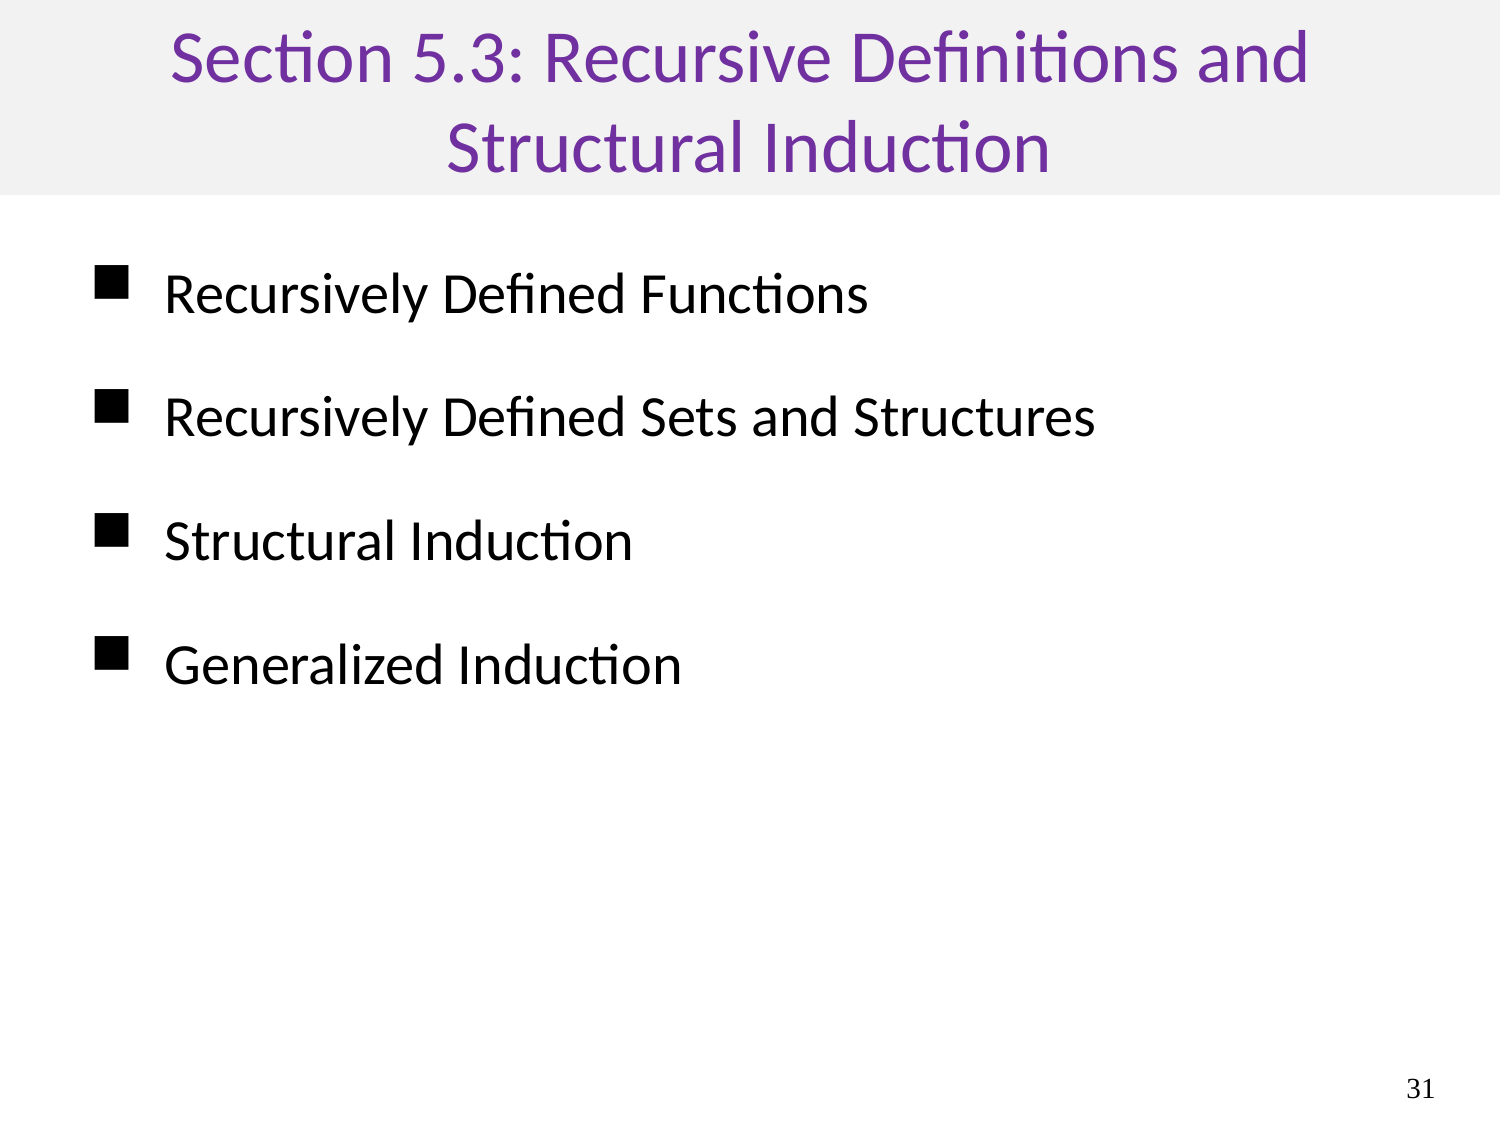

# Section 5.3: Recursive Definitions and Structural Induction
Recursively Defined Functions
Recursively Defined Sets and Structures
Structural Induction
Generalized Induction